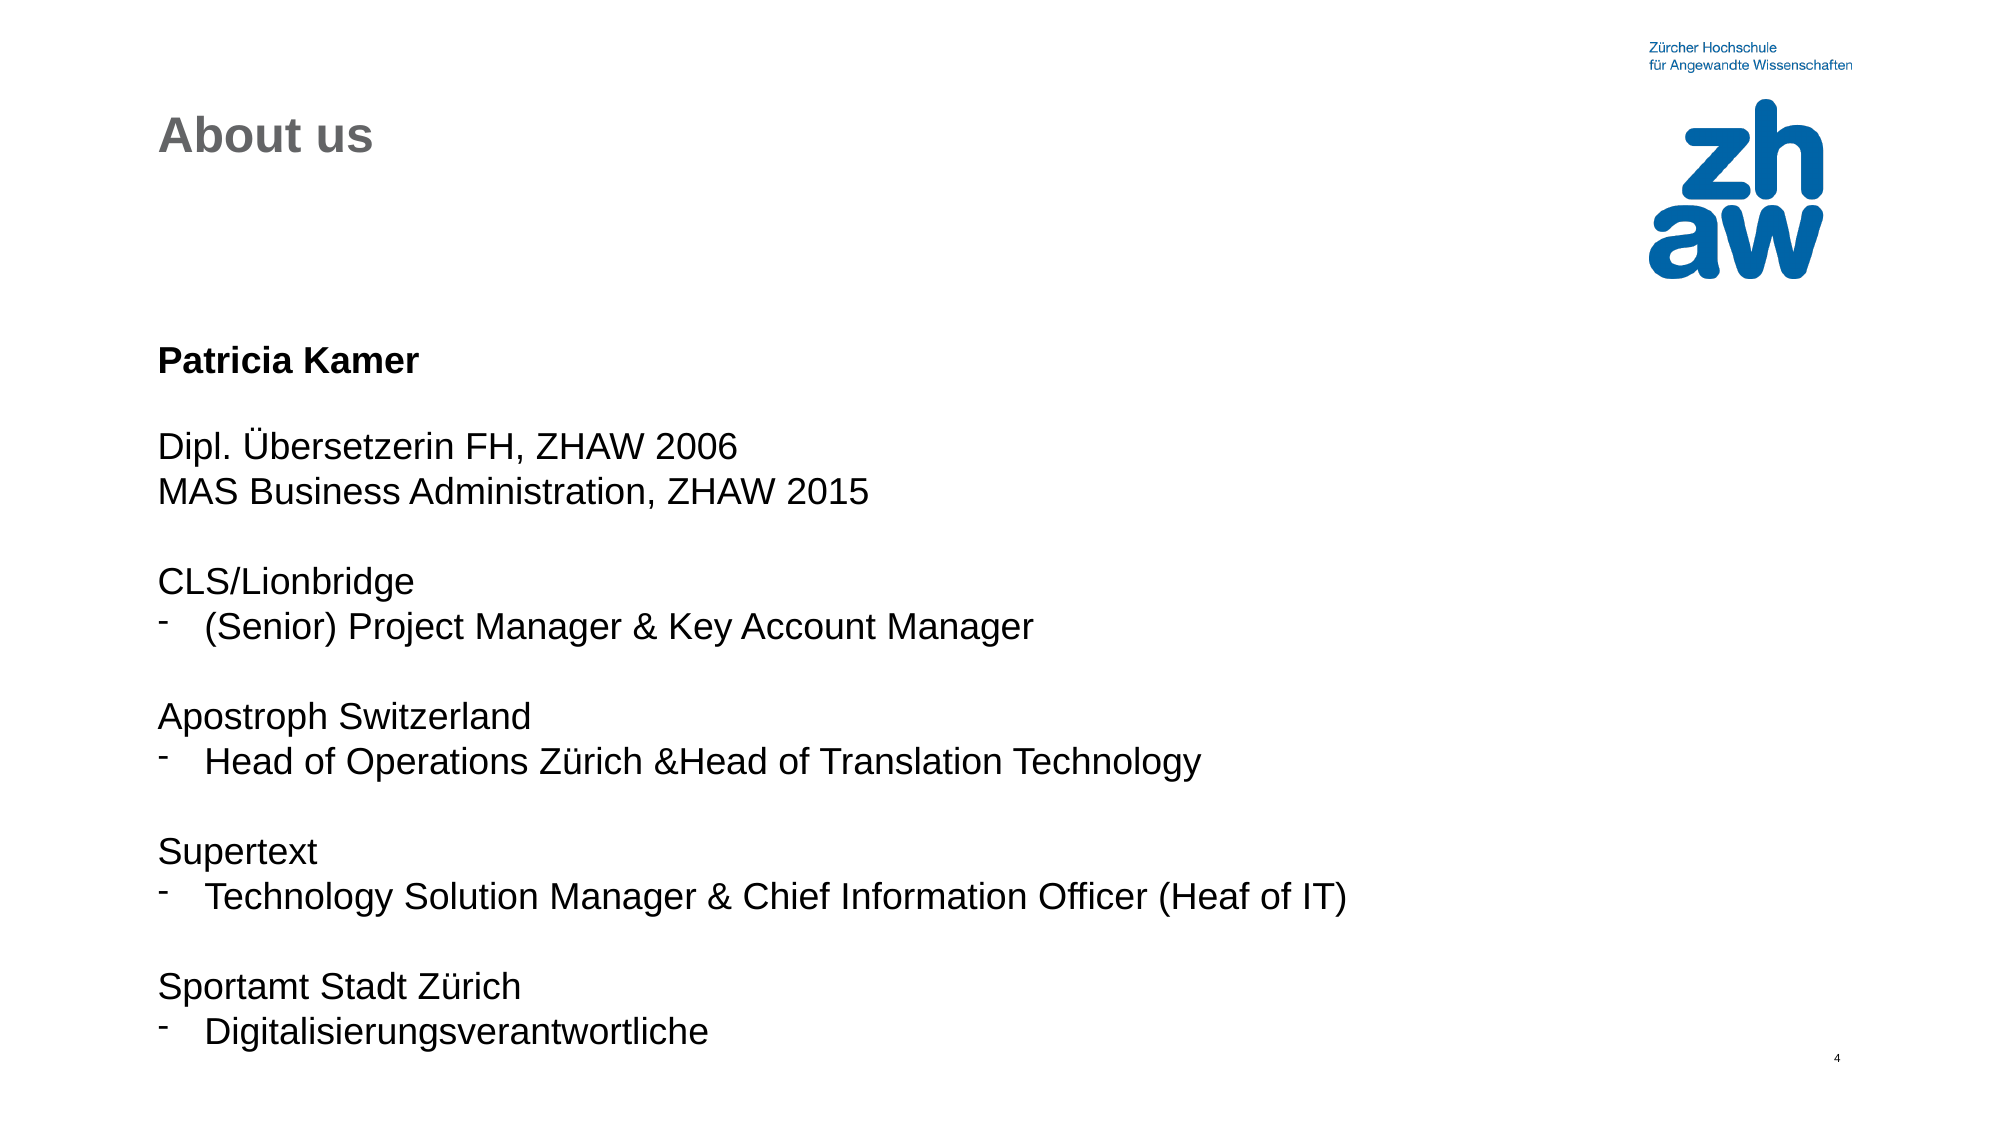

# About us
Patricia Kamer
Dipl. Übersetzerin FH, ZHAW 2006
MAS Business Administration, ZHAW 2015

CLS/Lionbridge
(Senior) Project Manager & Key Account Manager

Apostroph Switzerland
Head of Operations Zürich &Head of Translation Technology

Supertext
Technology Solution Manager & Chief Information Officer (Heaf of IT)

Sportamt Stadt Zürich
Digitalisierungsverantwortliche

4